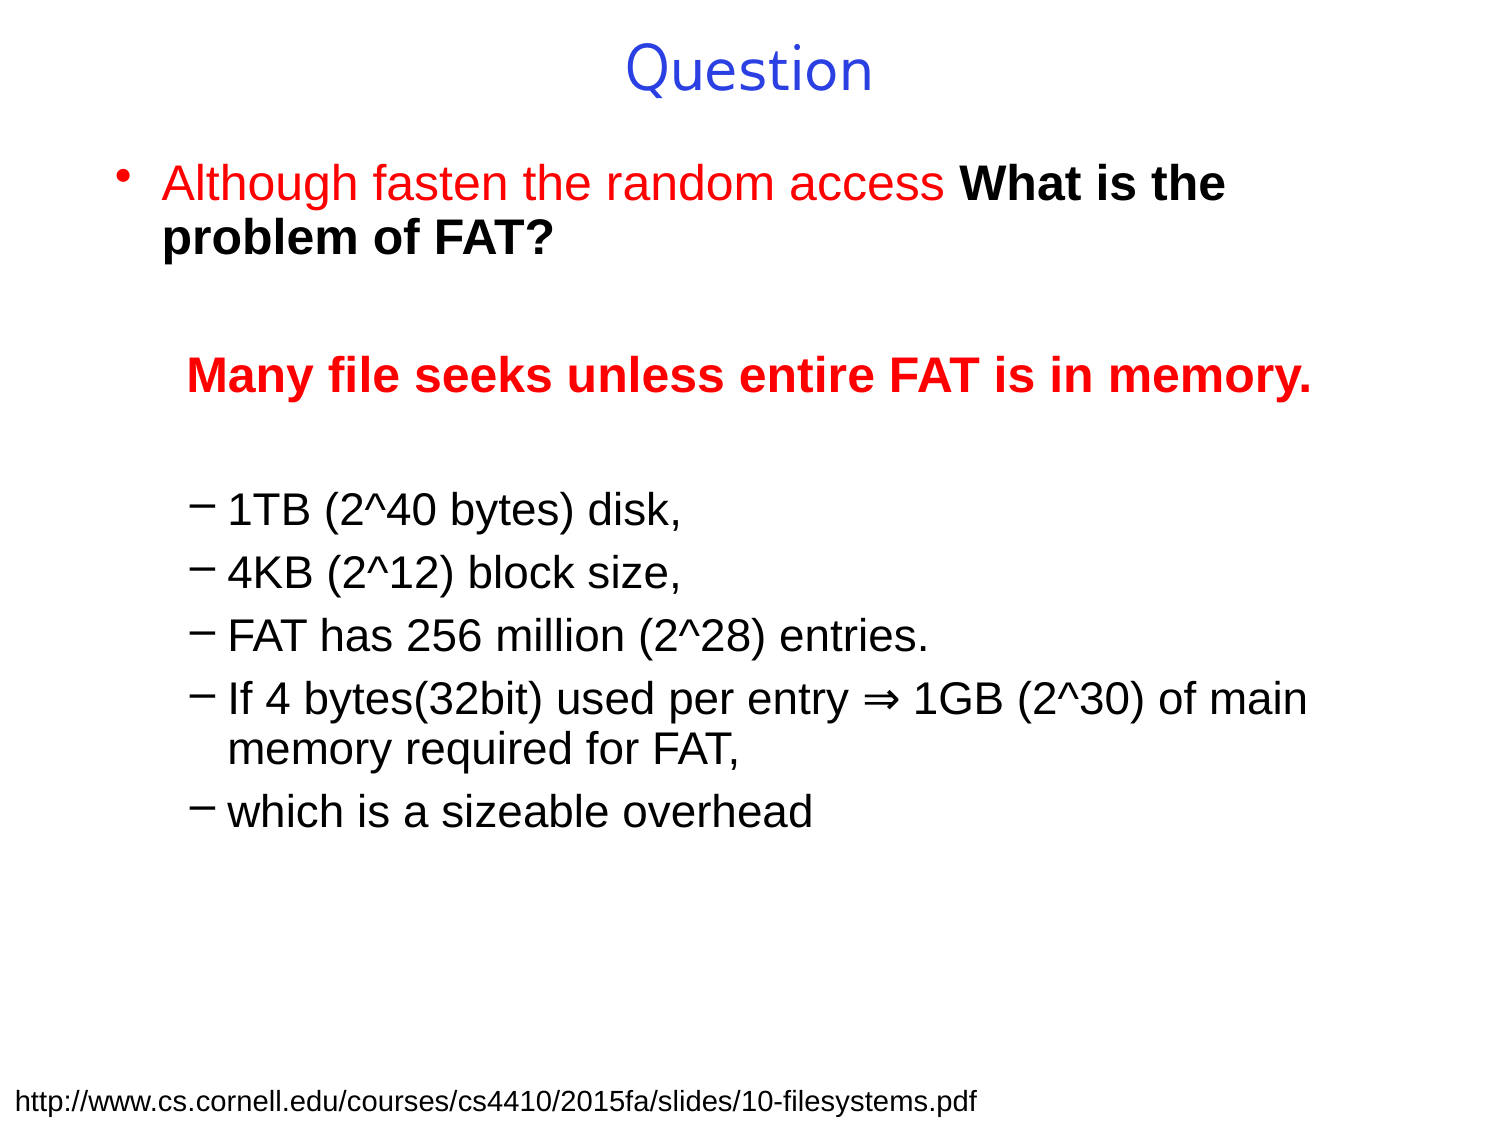

# Question
Although fasten the random access What is the problem of FAT?

Many file seeks unless entire FAT is in memory.

1TB (2^40 bytes) disk,
4KB (2^12) block size,
FAT has 256 million (2^28) entries.
If 4 bytes(32bit) used per entry ⇒ 1GB (2^30) of main memory required for FAT,
which is a sizeable overhead

http://www.cs.cornell.edu/courses/cs4410/2015fa/slides/10-filesystems.pdf